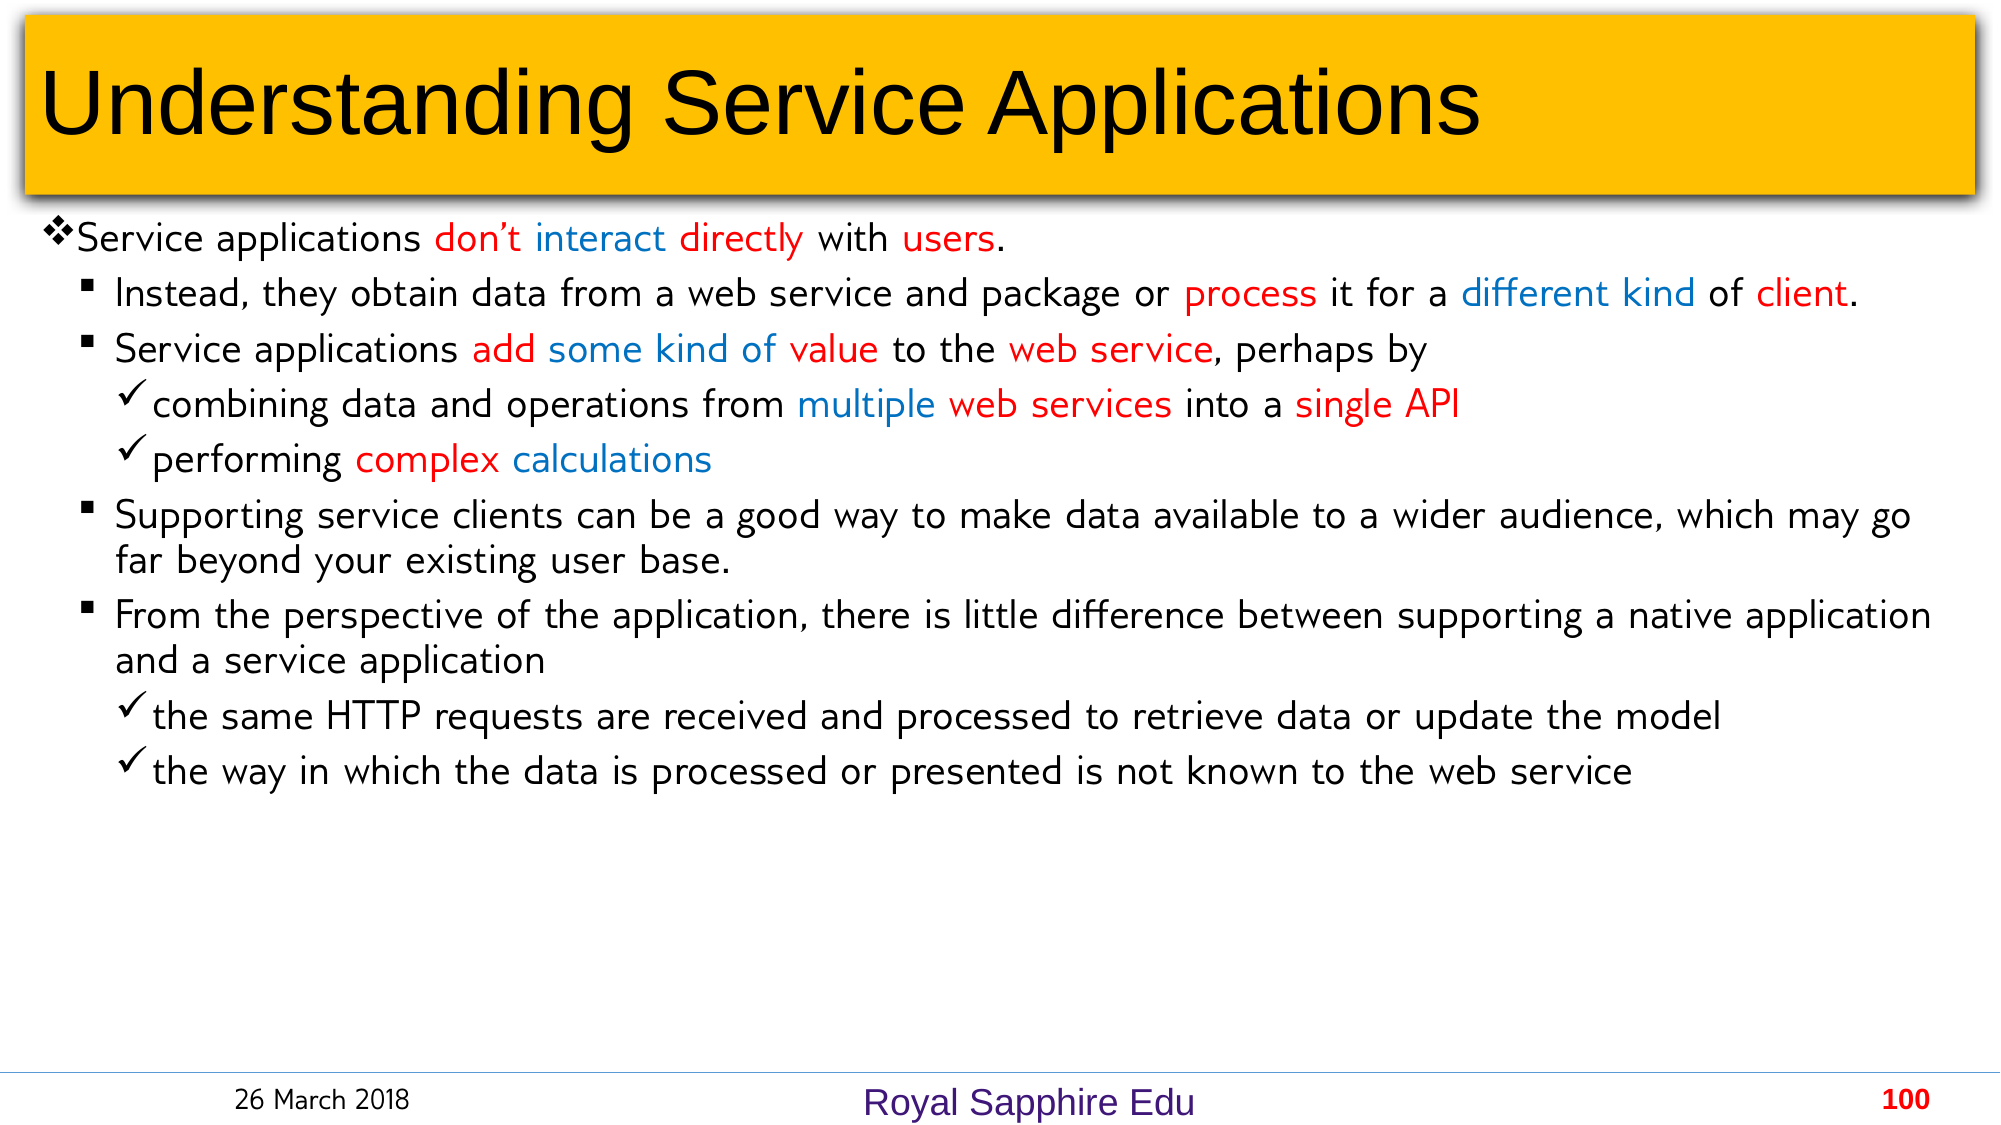

# Understanding Service Applications
Service applications don’t interact directly with users.
Instead, they obtain data from a web service and package or process it for a different kind of client.
Service applications add some kind of value to the web service, perhaps by
combining data and operations from multiple web services into a single API
performing complex calculations
Supporting service clients can be a good way to make data available to a wider audience, which may go far beyond your existing user base.
From the perspective of the application, there is little difference between supporting a native application and a service application
the same HTTP requests are received and processed to retrieve data or update the model
the way in which the data is processed or presented is not known to the web service
26 March 2018
100